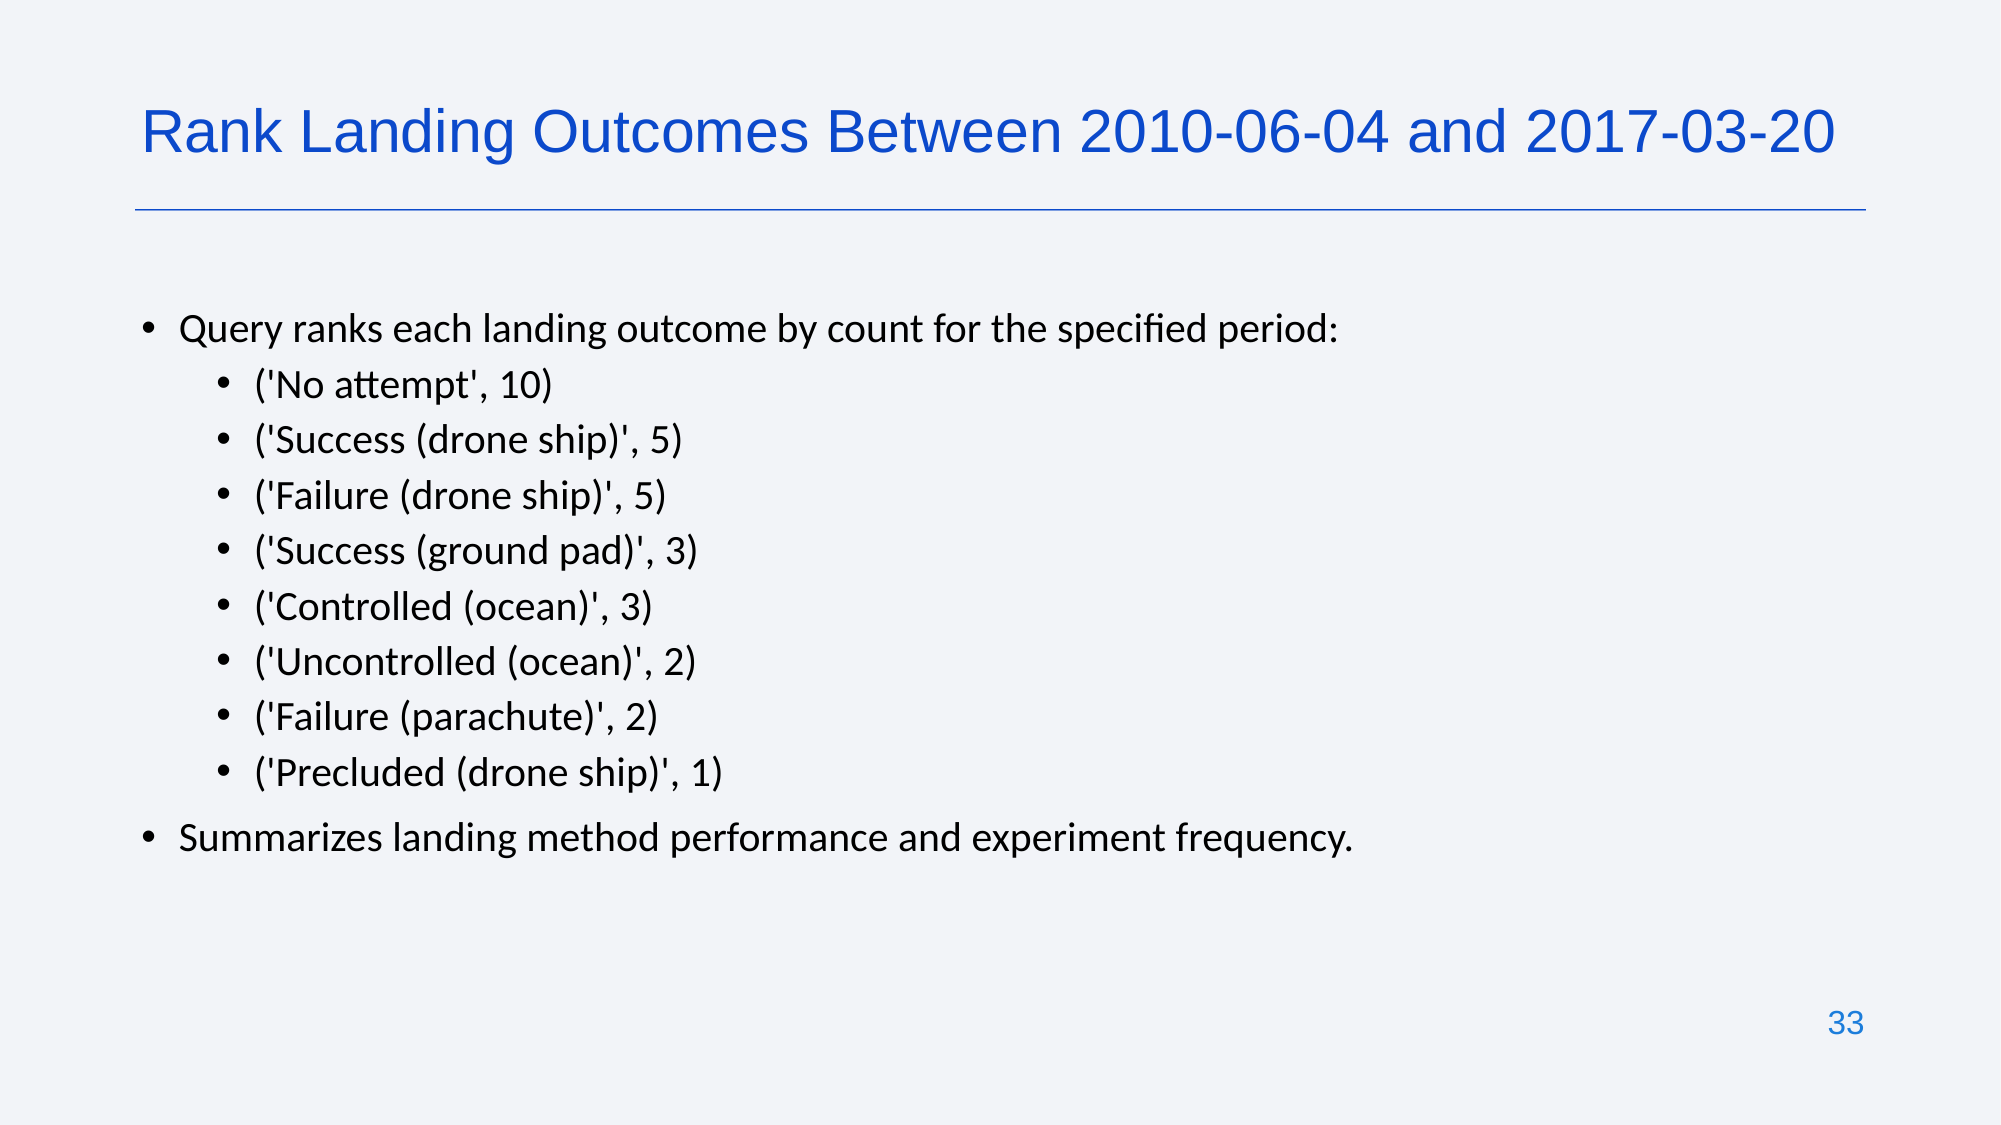

Rank Landing Outcomes Between 2010-06-04 and 2017-03-20
# Query ranks each landing outcome by count for the specified period:
('No attempt', 10)
('Success (drone ship)', 5)
('Failure (drone ship)', 5)
('Success (ground pad)', 3)
('Controlled (ocean)', 3)
('Uncontrolled (ocean)', 2)
('Failure (parachute)', 2)
('Precluded (drone ship)', 1)
Summarizes landing method performance and experiment frequency.

33